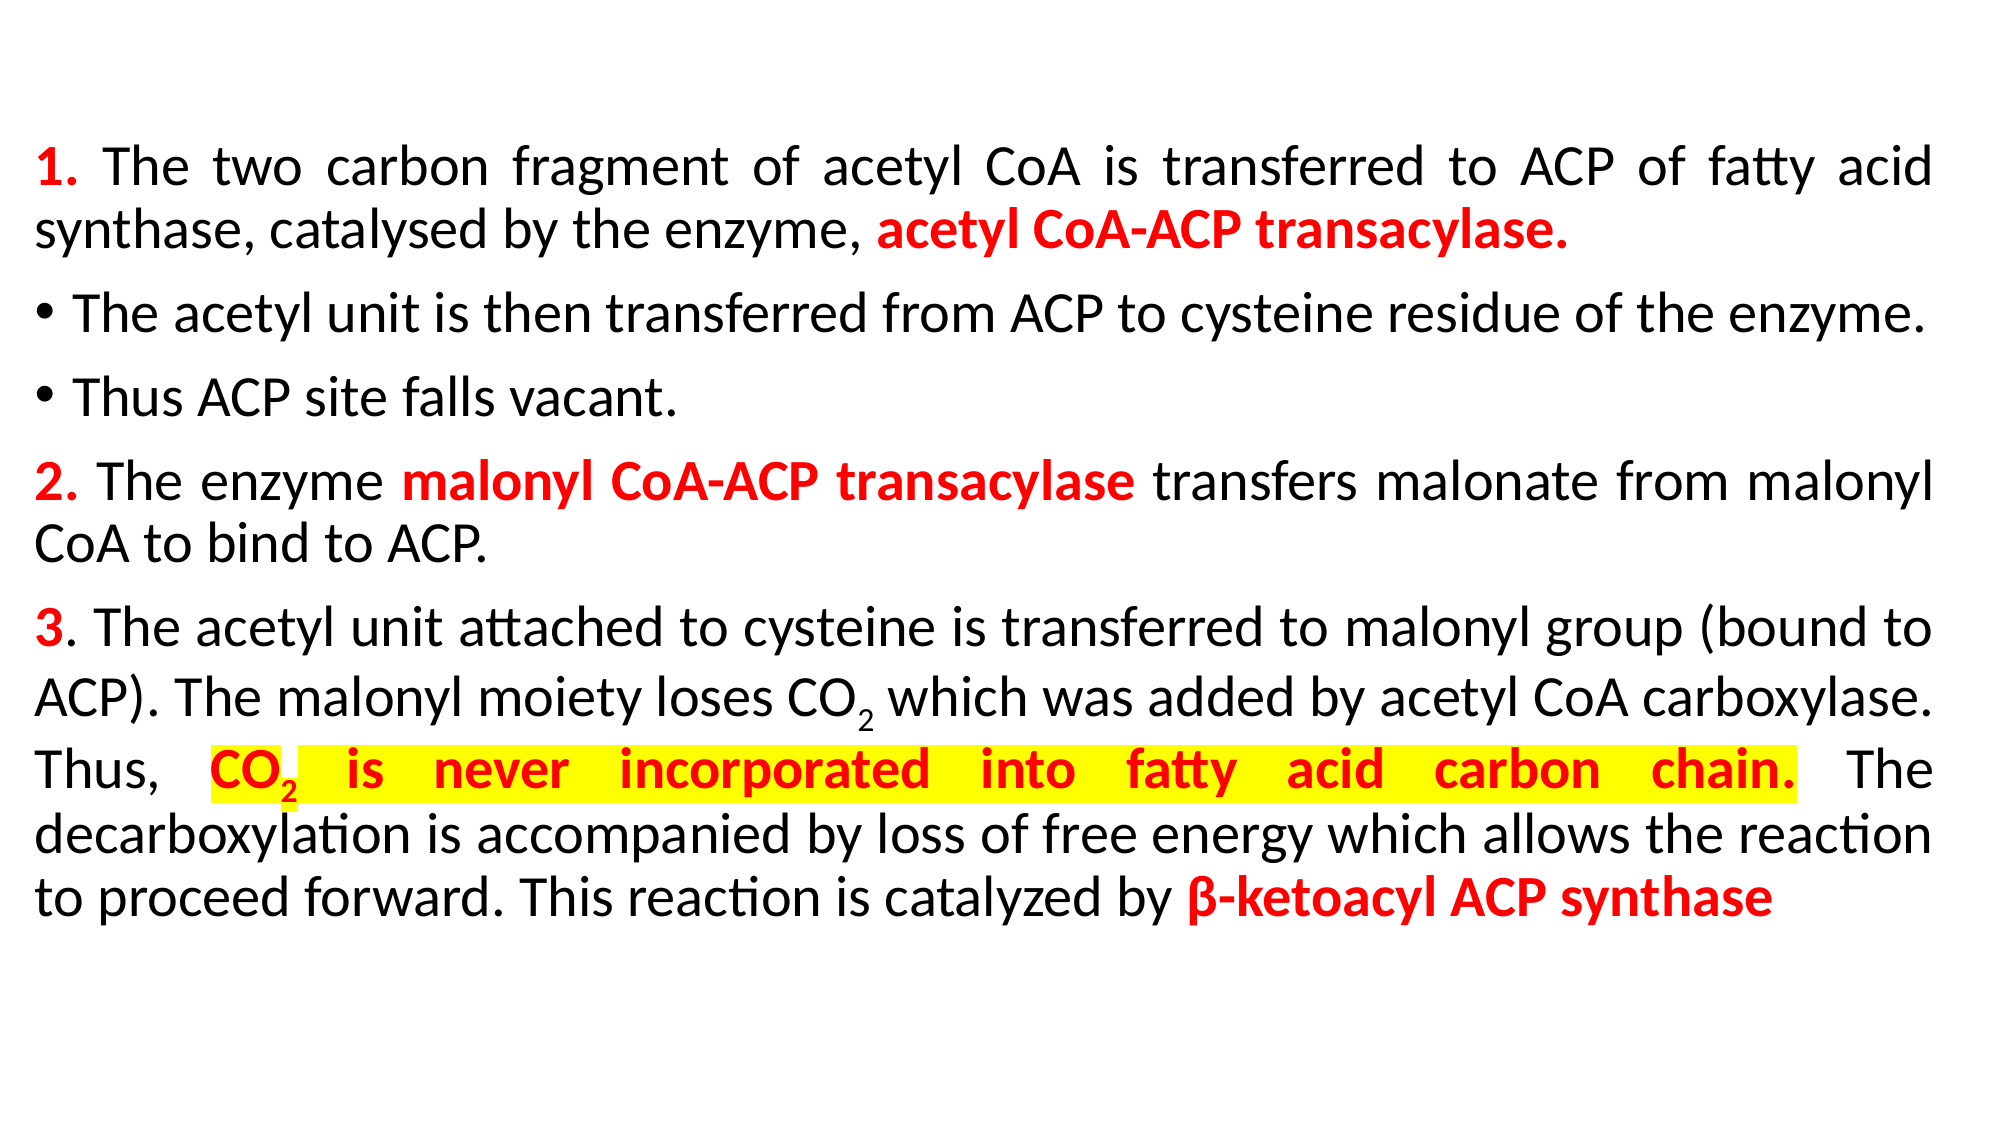

#
1. The two carbon fragment of acetyl CoA is transferred to ACP of fatty acid synthase, catalysed by the enzyme, acetyl CoA-ACP transacylase.
The acetyl unit is then transferred from ACP to cysteine residue of the enzyme.
Thus ACP site falls vacant.
2. The enzyme malonyl CoA-ACP transacylase transfers malonate from malonyl CoA to bind to ACP.
3. The acetyl unit attached to cysteine is transferred to malonyl group (bound to ACP). The malonyl moiety loses CO2 which was added by acetyl CoA carboxylase. Thus, CO2 is never incorporated into fatty acid carbon chain. The decarboxylation is accompanied by loss of free energy which allows the reaction to proceed forward. This reaction is catalyzed by β-ketoacyl ACP synthase